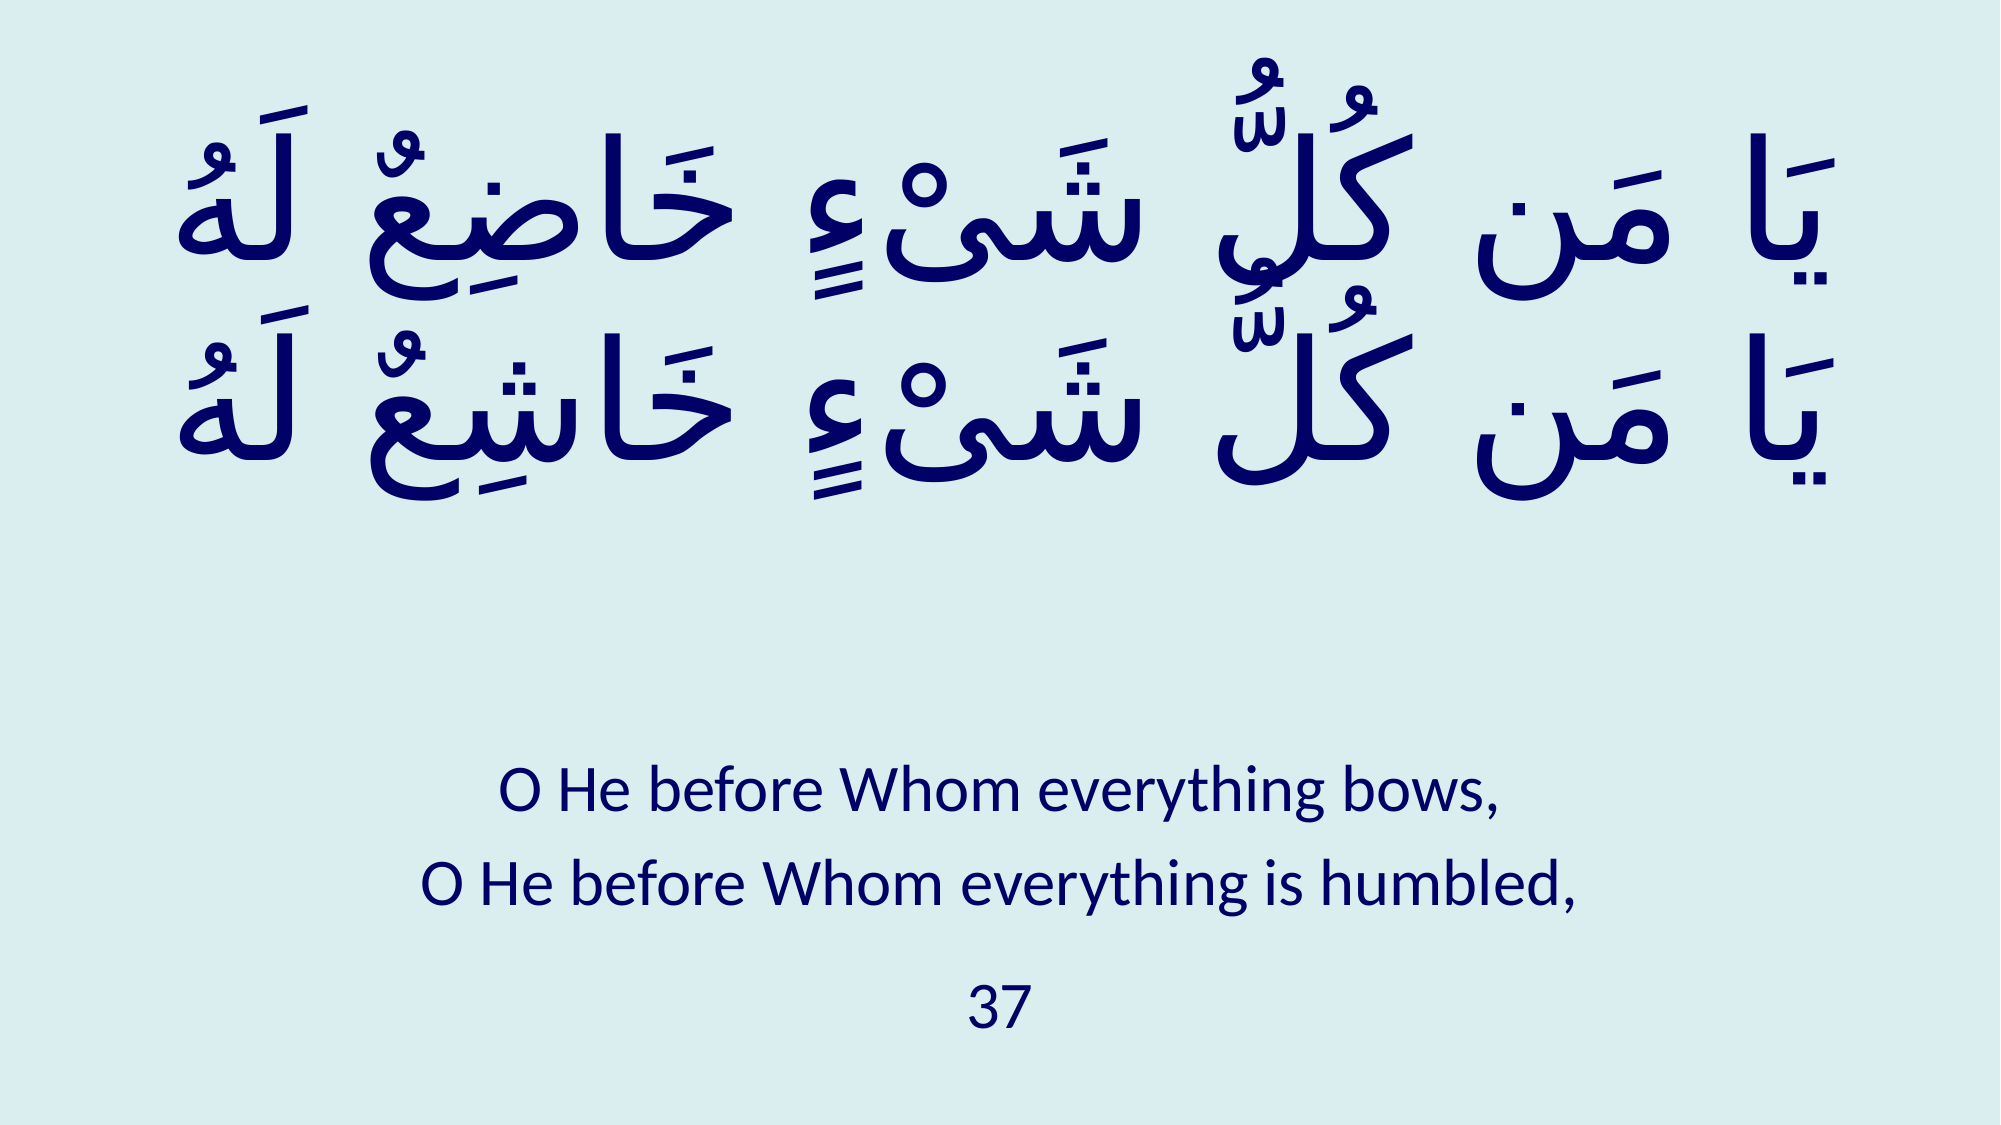

# يَا مَن كُلُّ شَیْ‏ءٍ خَاضِعٌ لَهُ يَا مَن كُلُّ شَیْ‏ءٍ خَاشِعٌ لَهُ
O He before Whom everything bows,
O He before Whom everything is humbled,
37